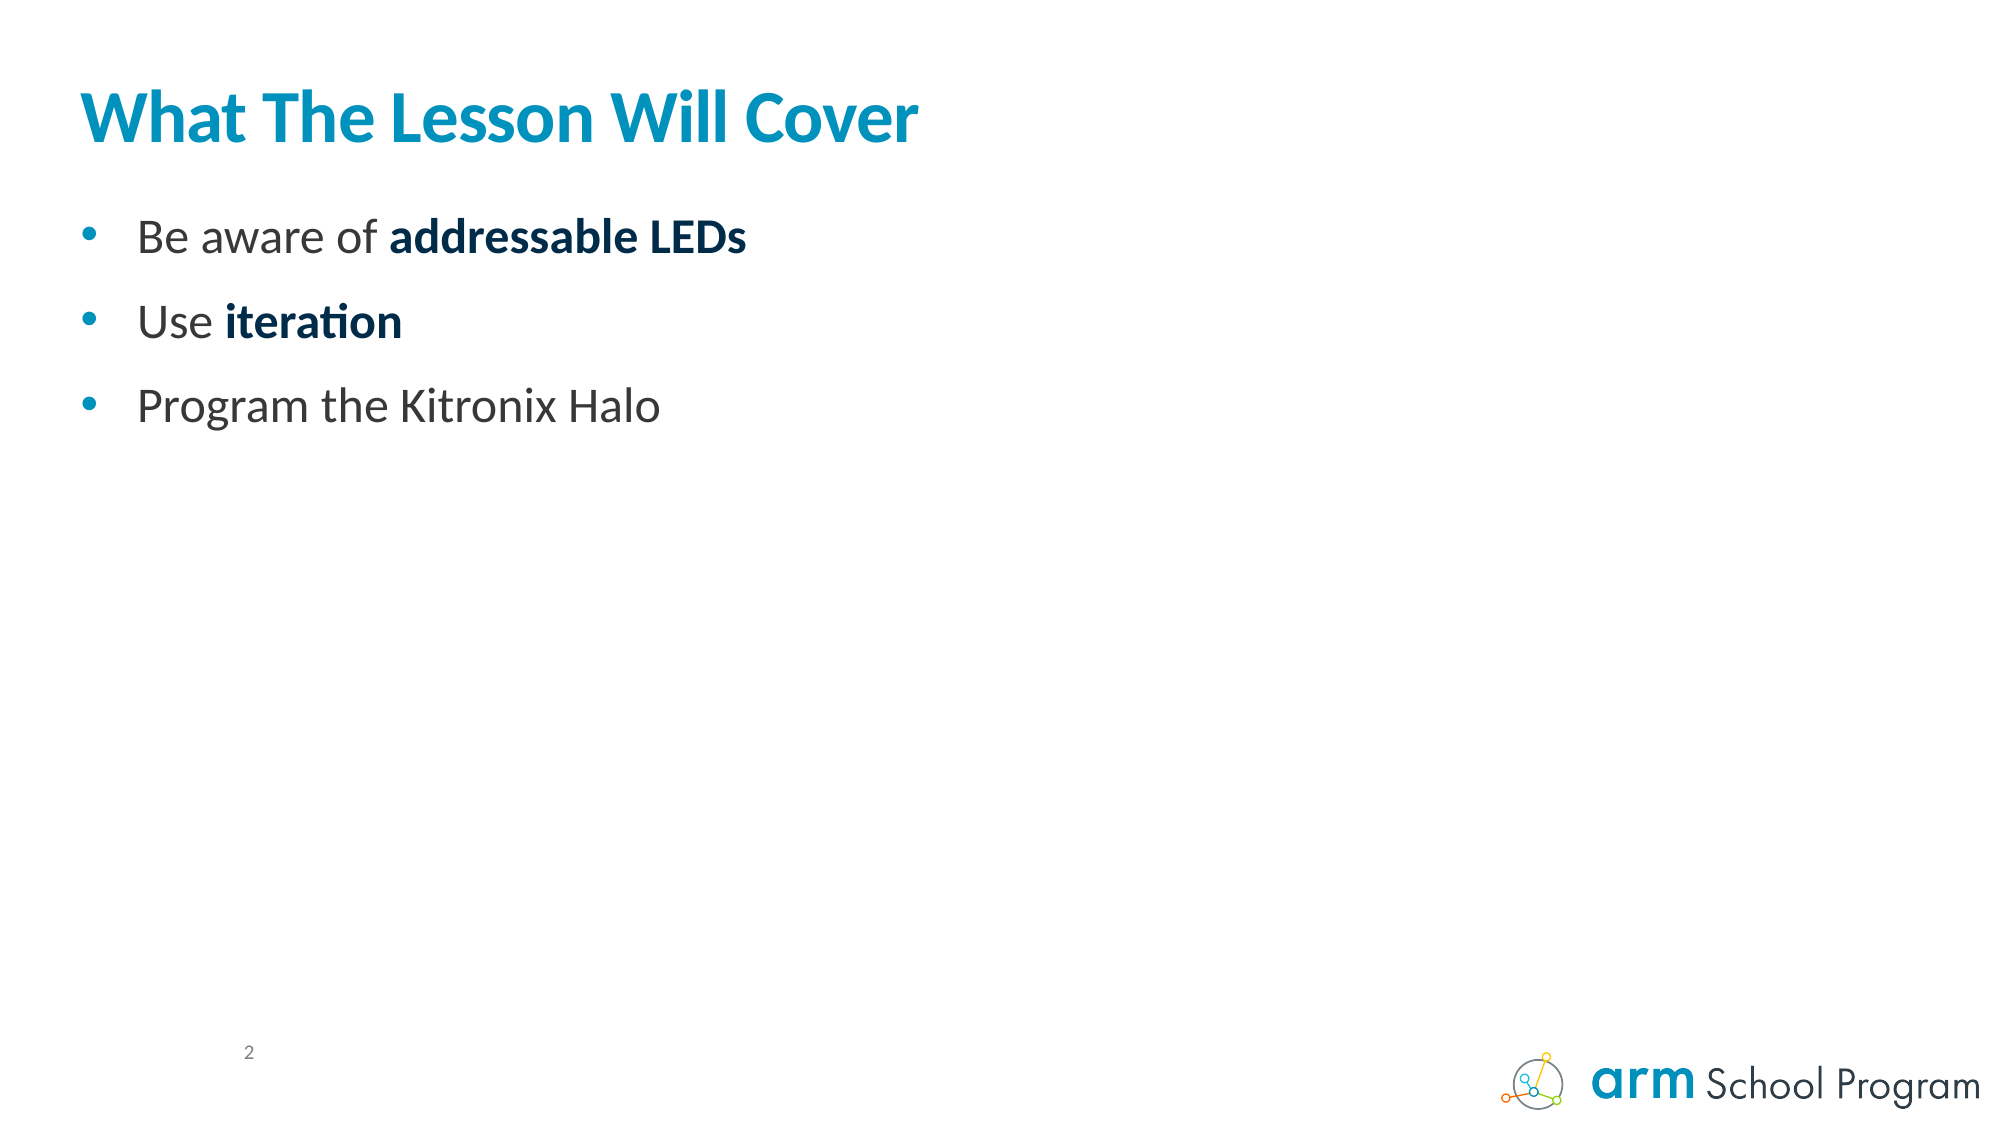

# What The Lesson Will Cover
Be aware of addressable LEDs
Use iteration
Program the Kitronix Halo